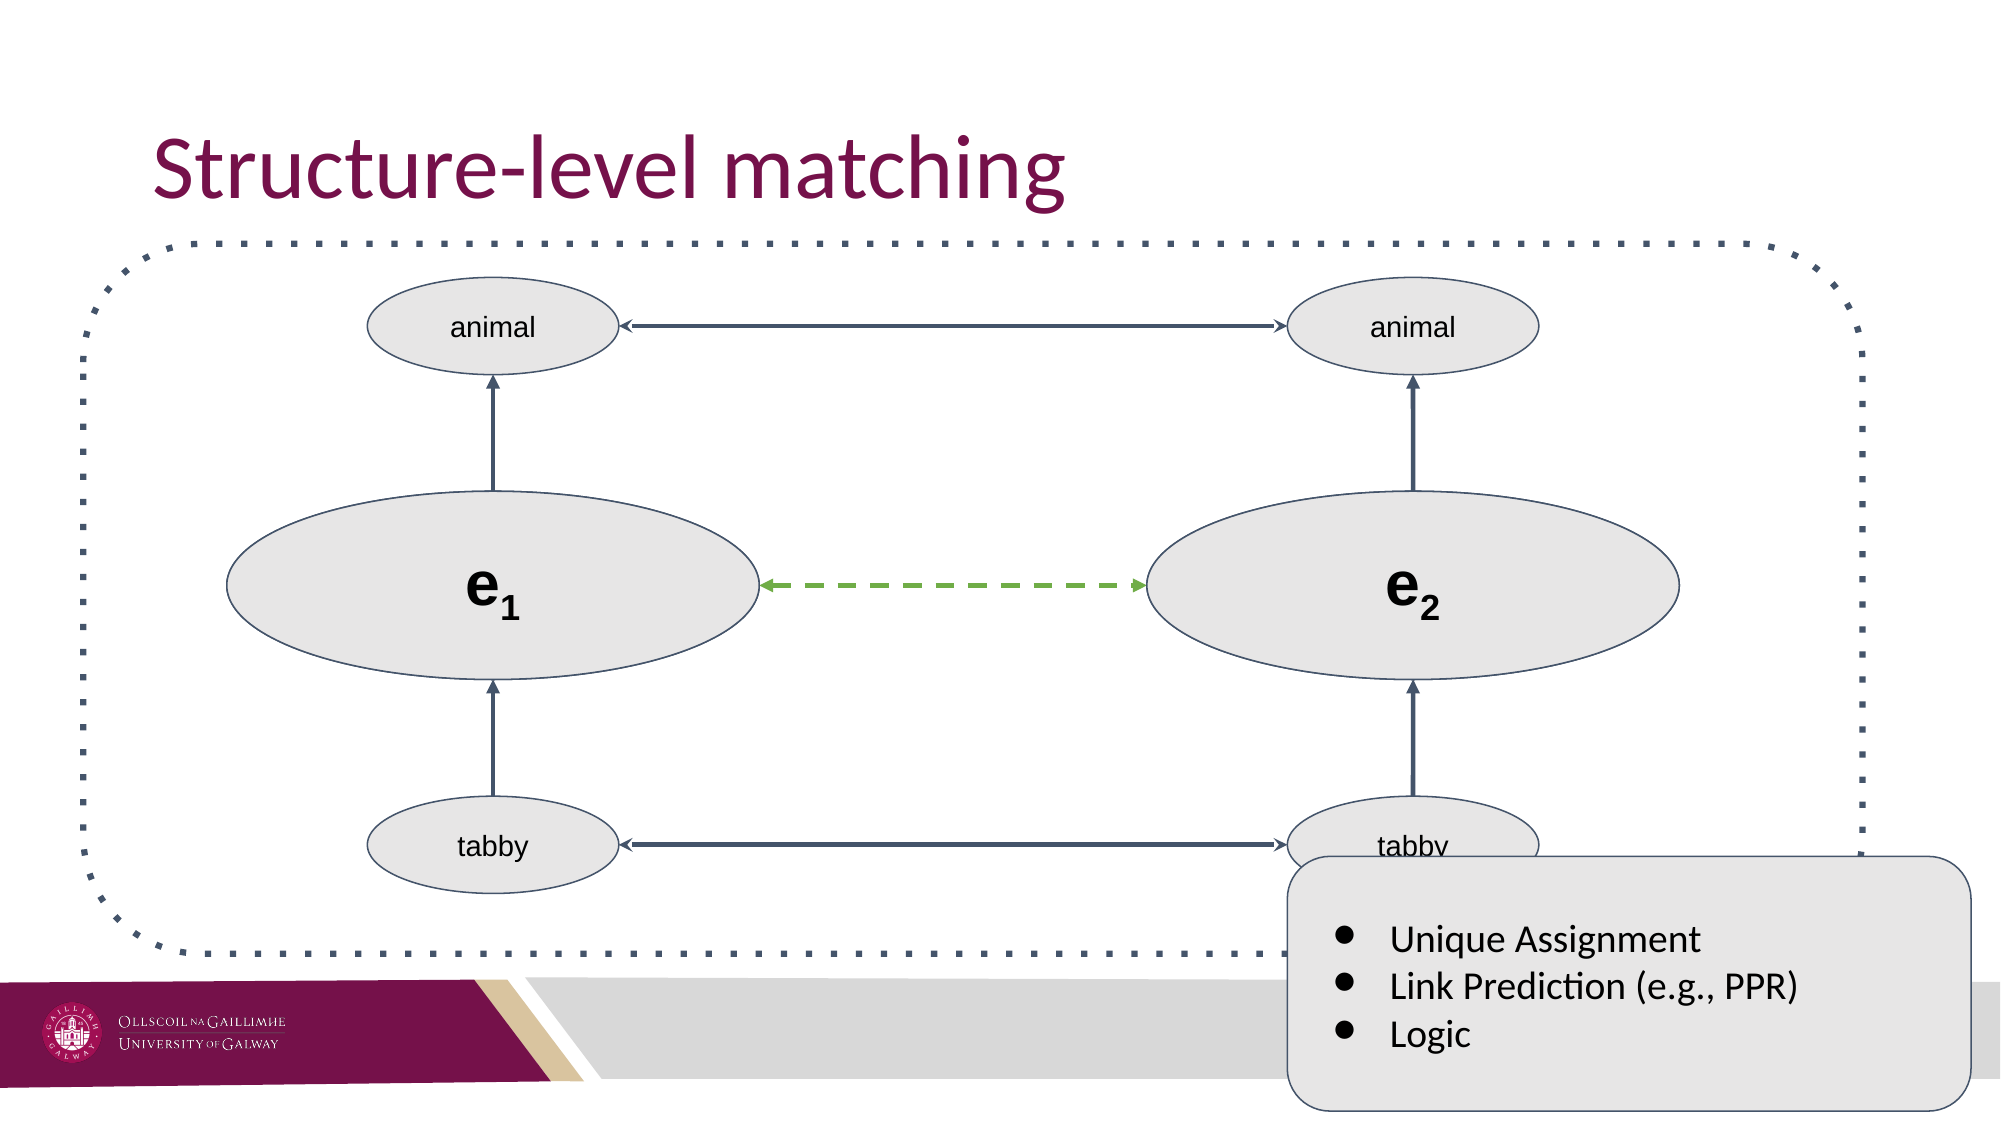

# Structure-level matching

animal
animal
cat
 feline mammal usually having thick soft fur and no ability to roar
e1
house cat
domesticated feline
e2
tabby
tabby
Unique Assignment
Link Prediction (e.g., PPR)
Logic